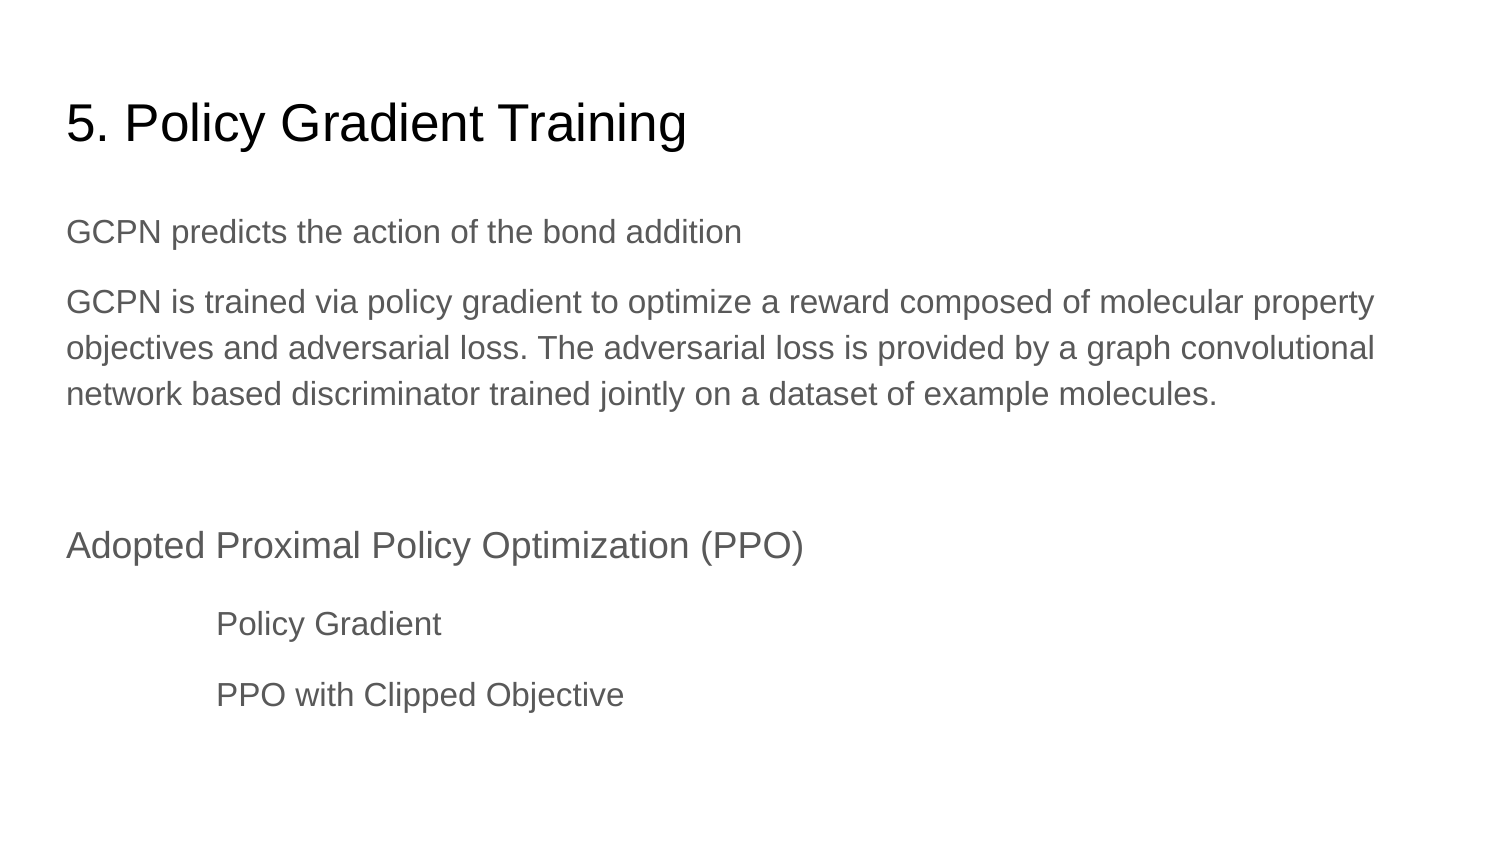

# 5. Policy Gradient Training
GCPN predicts the action of the bond addition
GCPN is trained via policy gradient to optimize a reward composed of molecular property objectives and adversarial loss. The adversarial loss is provided by a graph convolutional network based discriminator trained jointly on a dataset of example molecules.

Adopted Proximal Policy Optimization (PPO)
	Policy Gradient
	PPO with Clipped Objective